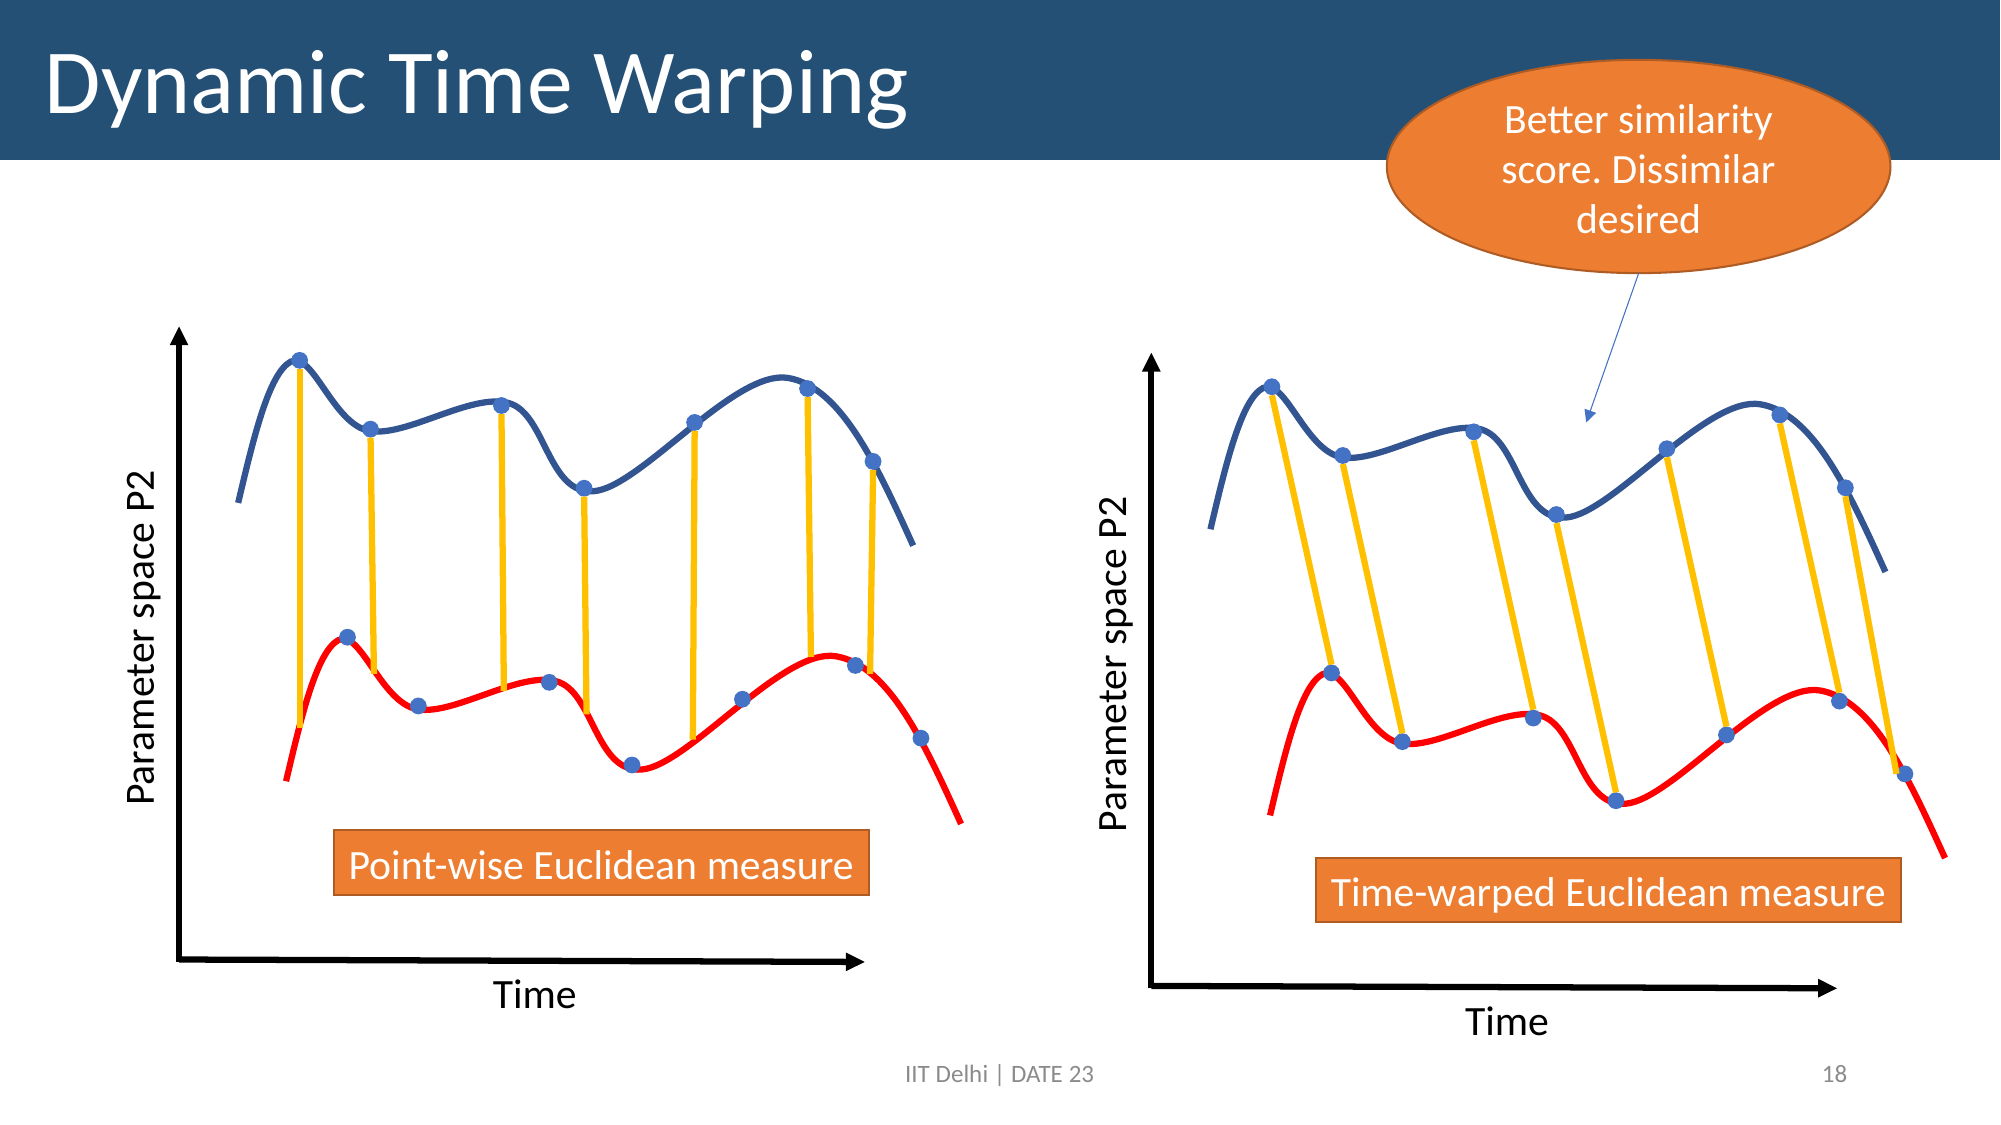

Dynamic Time Warping
Better similarity score. Dissimilar desired

Parameter space P2
Parameter space P2
Point-wise Euclidean measure
Time-warped Euclidean measure
Time
Time
IIT Delhi | DATE 23
18